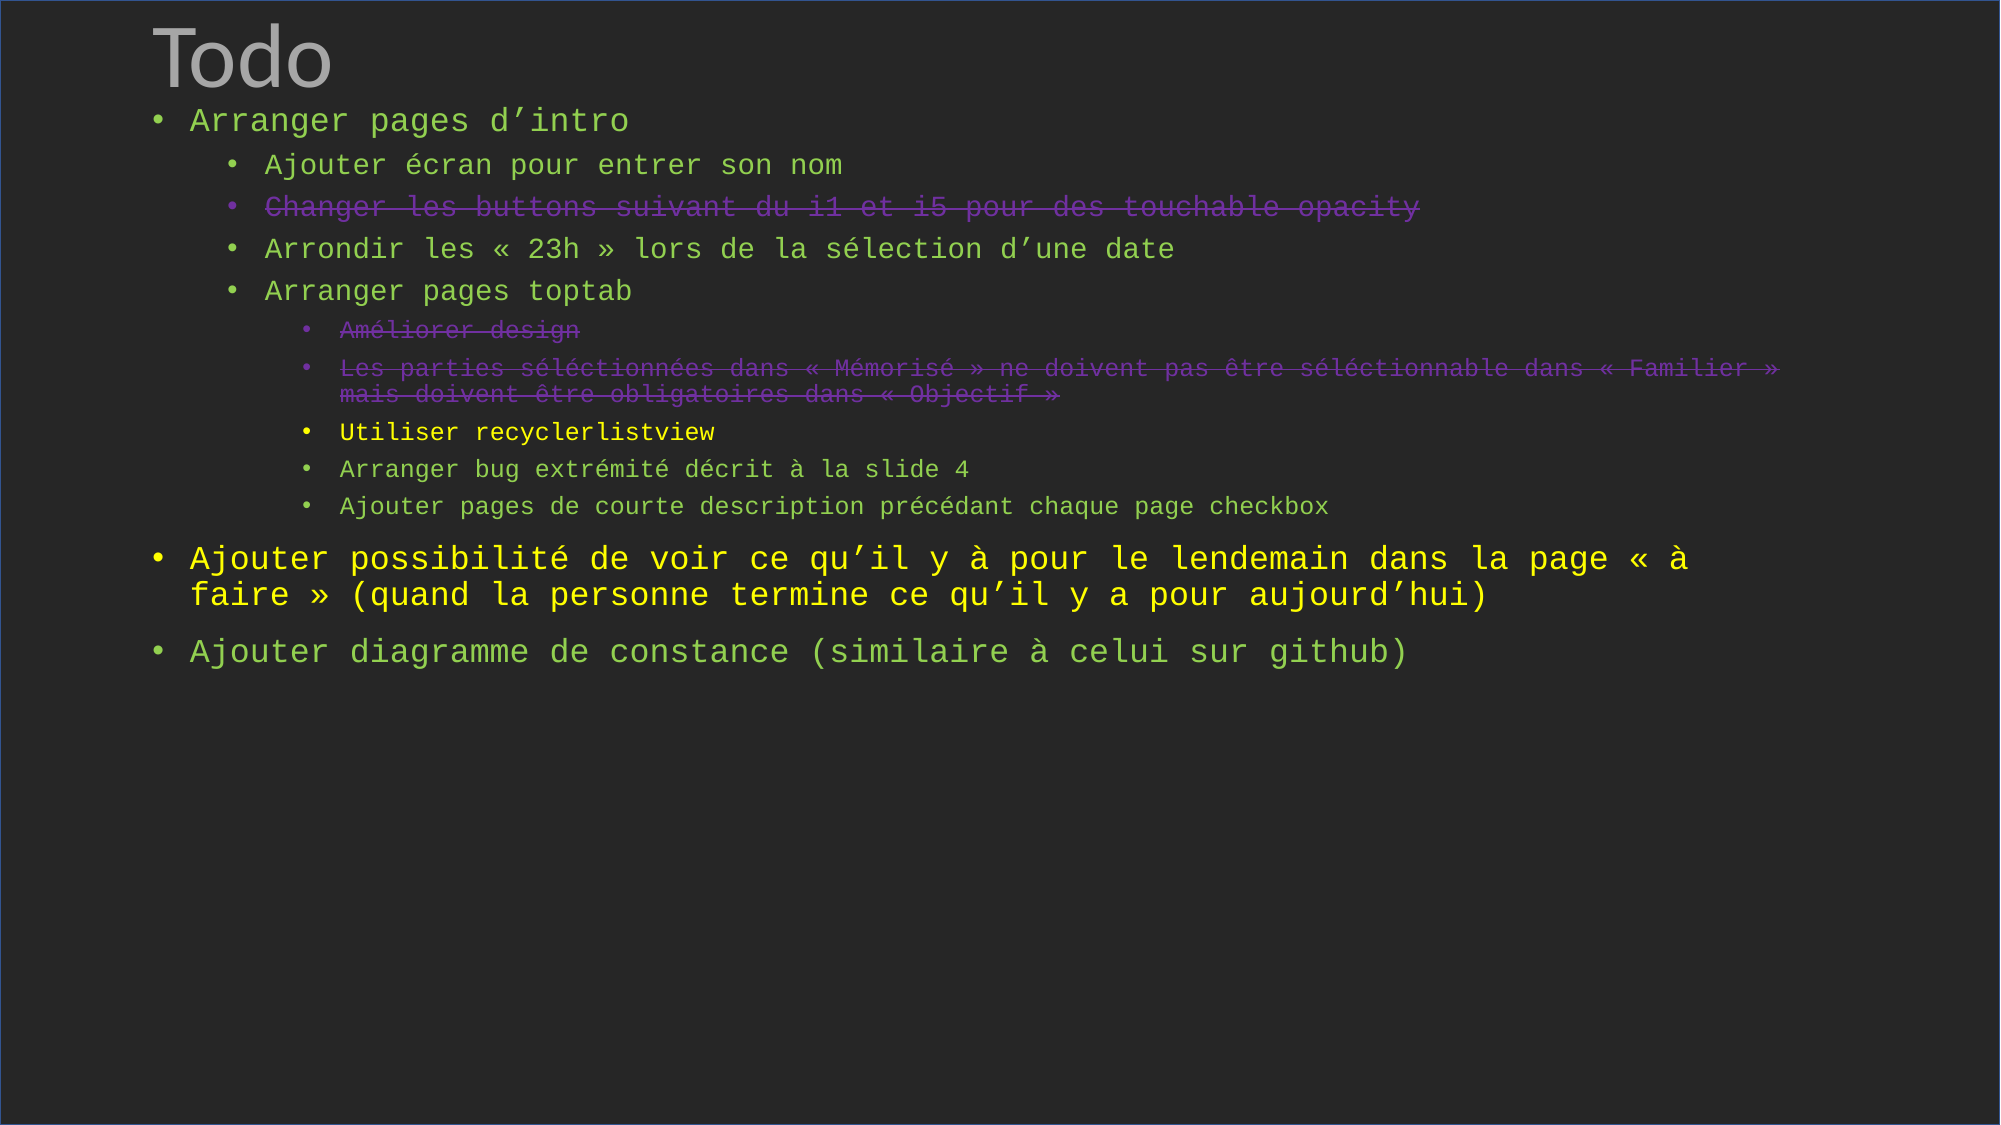

# Todo
Arranger pages d’intro
Ajouter écran pour entrer son nom
Changer les buttons suivant du i1 et i5 pour des touchable opacity
Arrondir les « 23h » lors de la sélection d’une date
Arranger pages toptab
Améliorer design
Les parties séléctionnées dans « Mémorisé » ne doivent pas être séléctionnable dans « Familier » mais doivent être obligatoires dans « Objectif »
Utiliser recyclerlistview
Arranger bug extrémité décrit à la slide 4
Ajouter pages de courte description précédant chaque page checkbox
Ajouter possibilité de voir ce qu’il y à pour le lendemain dans la page « à faire » (quand la personne termine ce qu’il y a pour aujourd’hui)
Ajouter diagramme de constance (similaire à celui sur github)